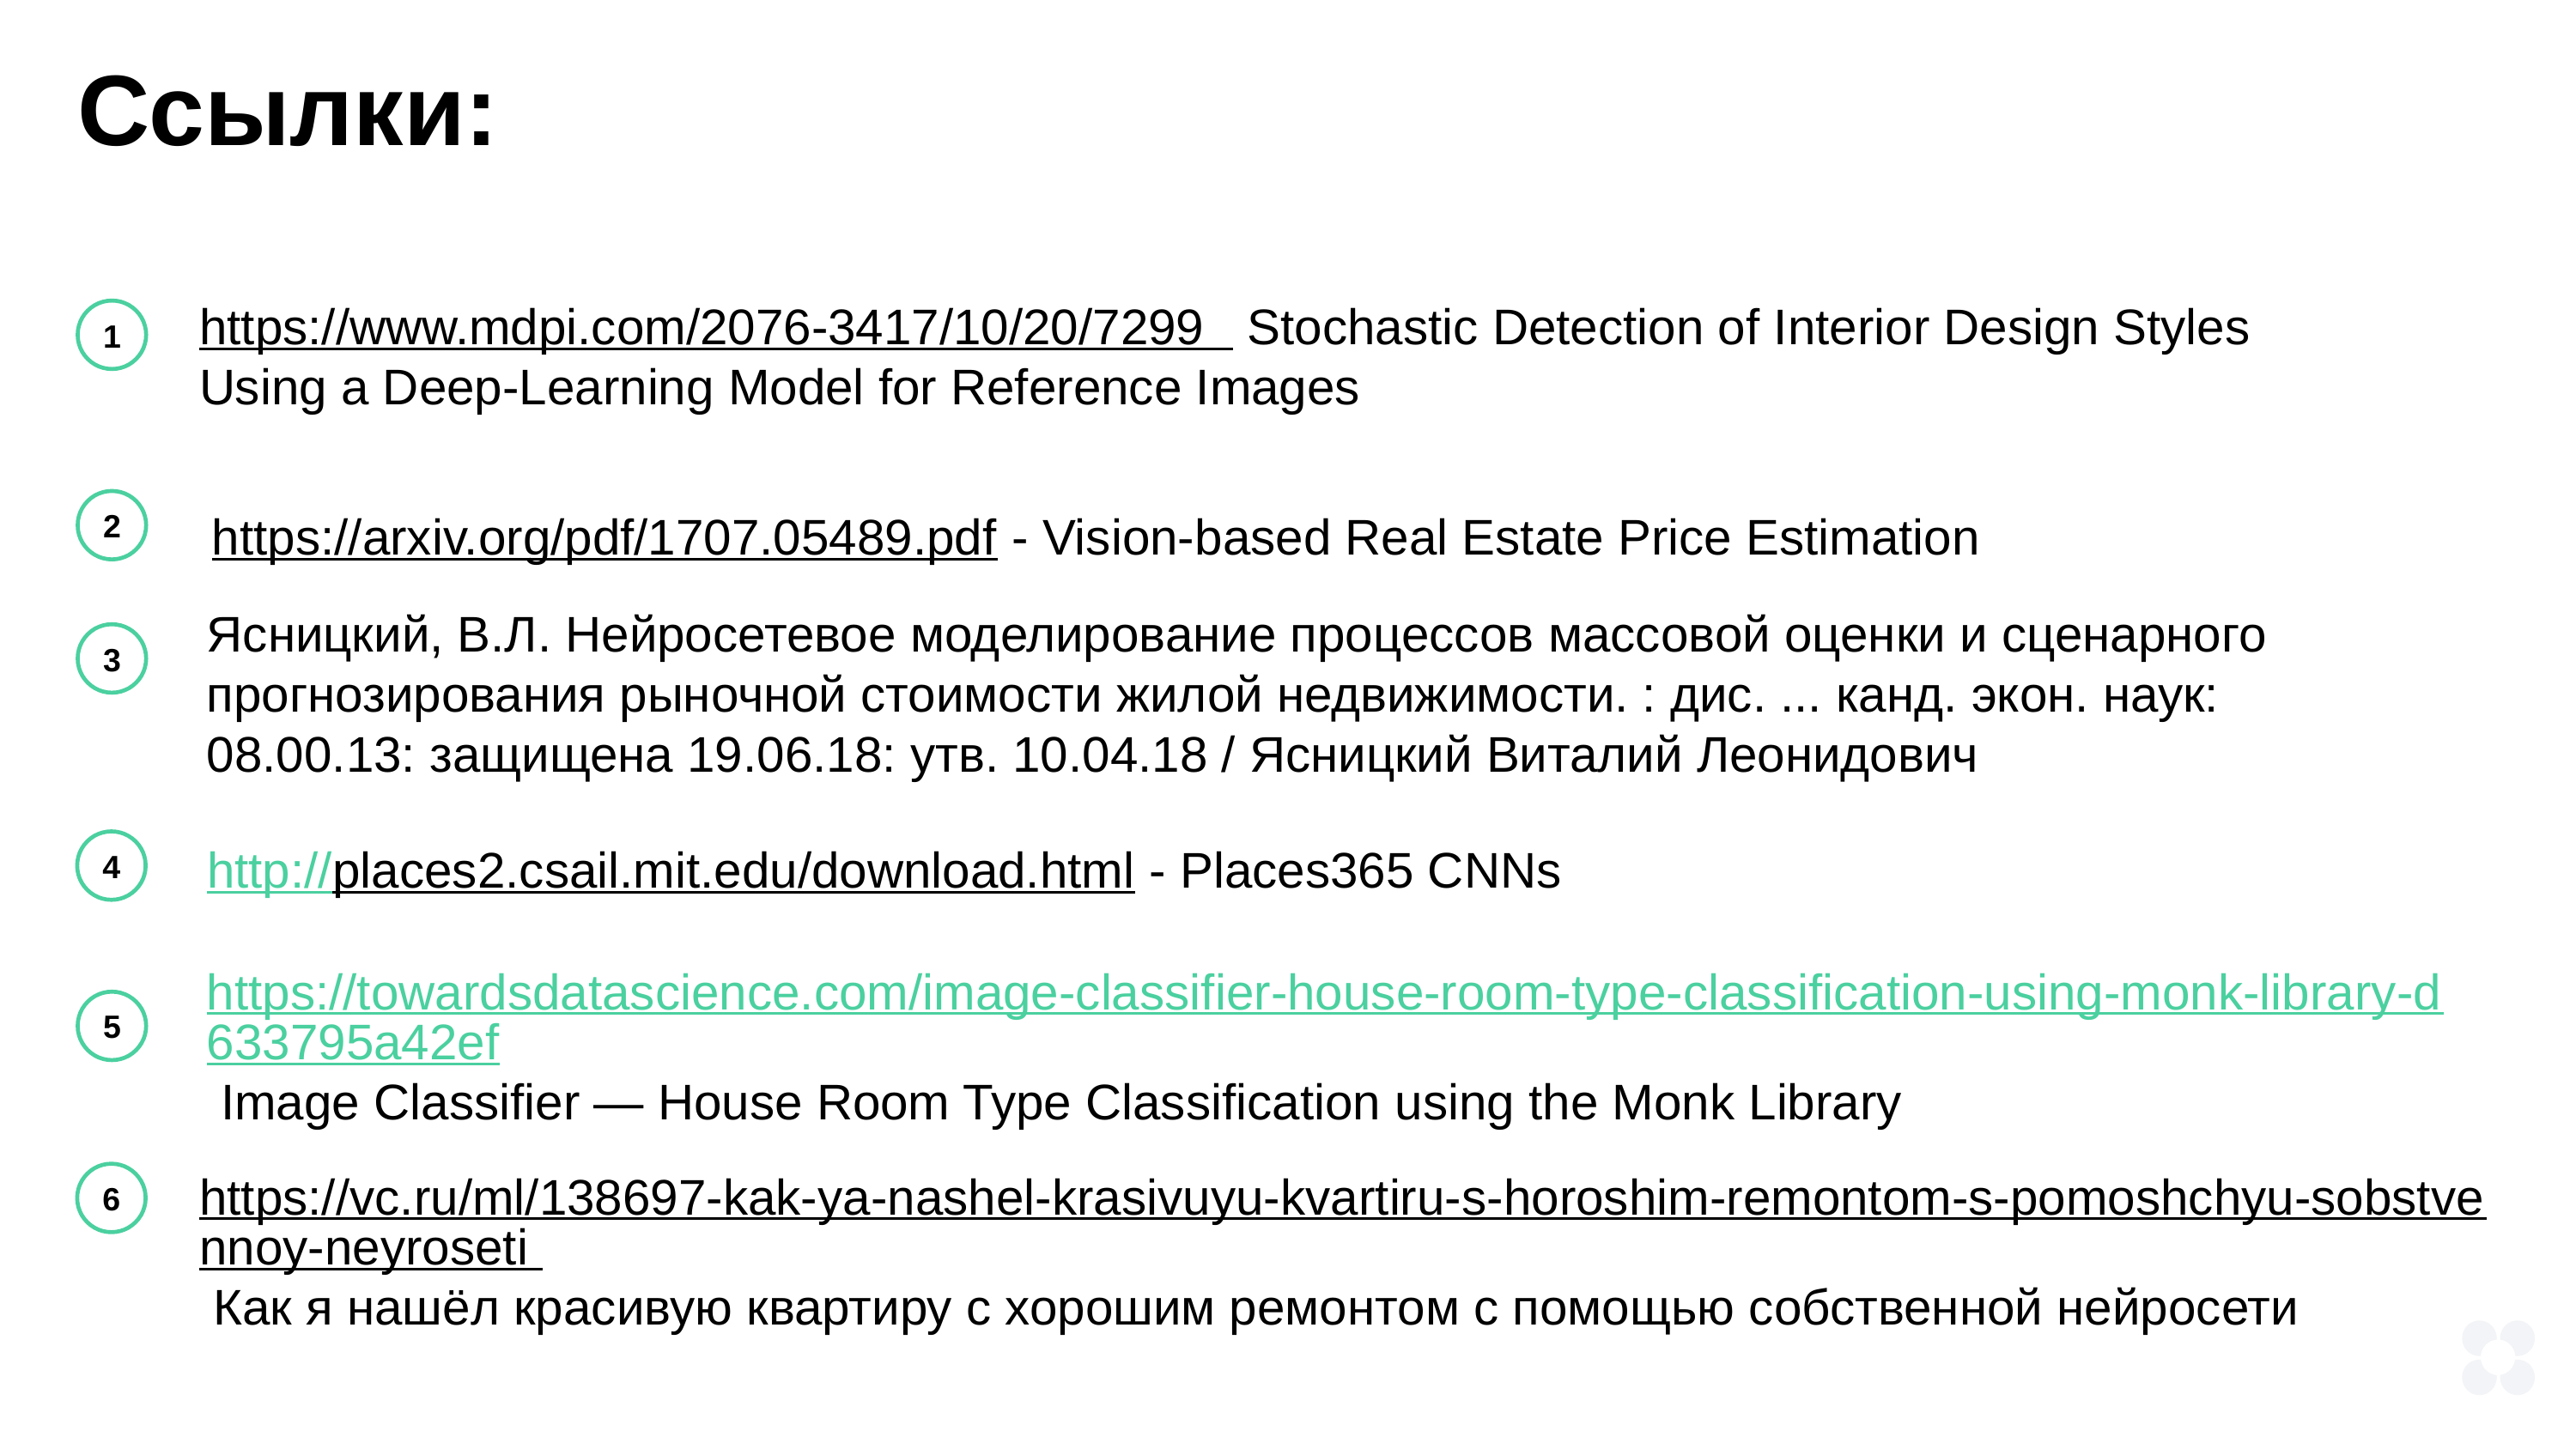

Ссылки:

https://www.mdpi.com/2076-3417/10/20/7299   Stochastic Detection of Interior Design Styles Using a Deep-Learning Model for Reference Images
1
https://arxiv.org/pdf/1707.05489.pdf - Vision-based Real Estate Price Estimation
2
Ясницкий, В.Л. Нейросетевое моделирование процессов массовой оценки и сценарного прогнозирования рыночной стоимости жилой недвижимости. : дис. ... канд. экон. наук: 08.00.13: защищена 19.06.18: утв. 10.04.18 / Ясницкий Виталий Леонидович
3
4
http://places2.csail.mit.edu/download.html - Places365 CNNs
https://towardsdatascience.com/image-classifier-house-room-type-classification-using-monk-library-d633795a42ef Image Classifier — House Room Type Classification using the Monk Library
5
https://vc.ru/ml/138697-kak-ya-nashel-krasivuyu-kvartiru-s-horoshim-remontom-s-pomoshchyu-sobstvennoy-neyroseti  Как я нашёл красивую квартиру с хорошим ремонтом с помощью собственной нейросети
6